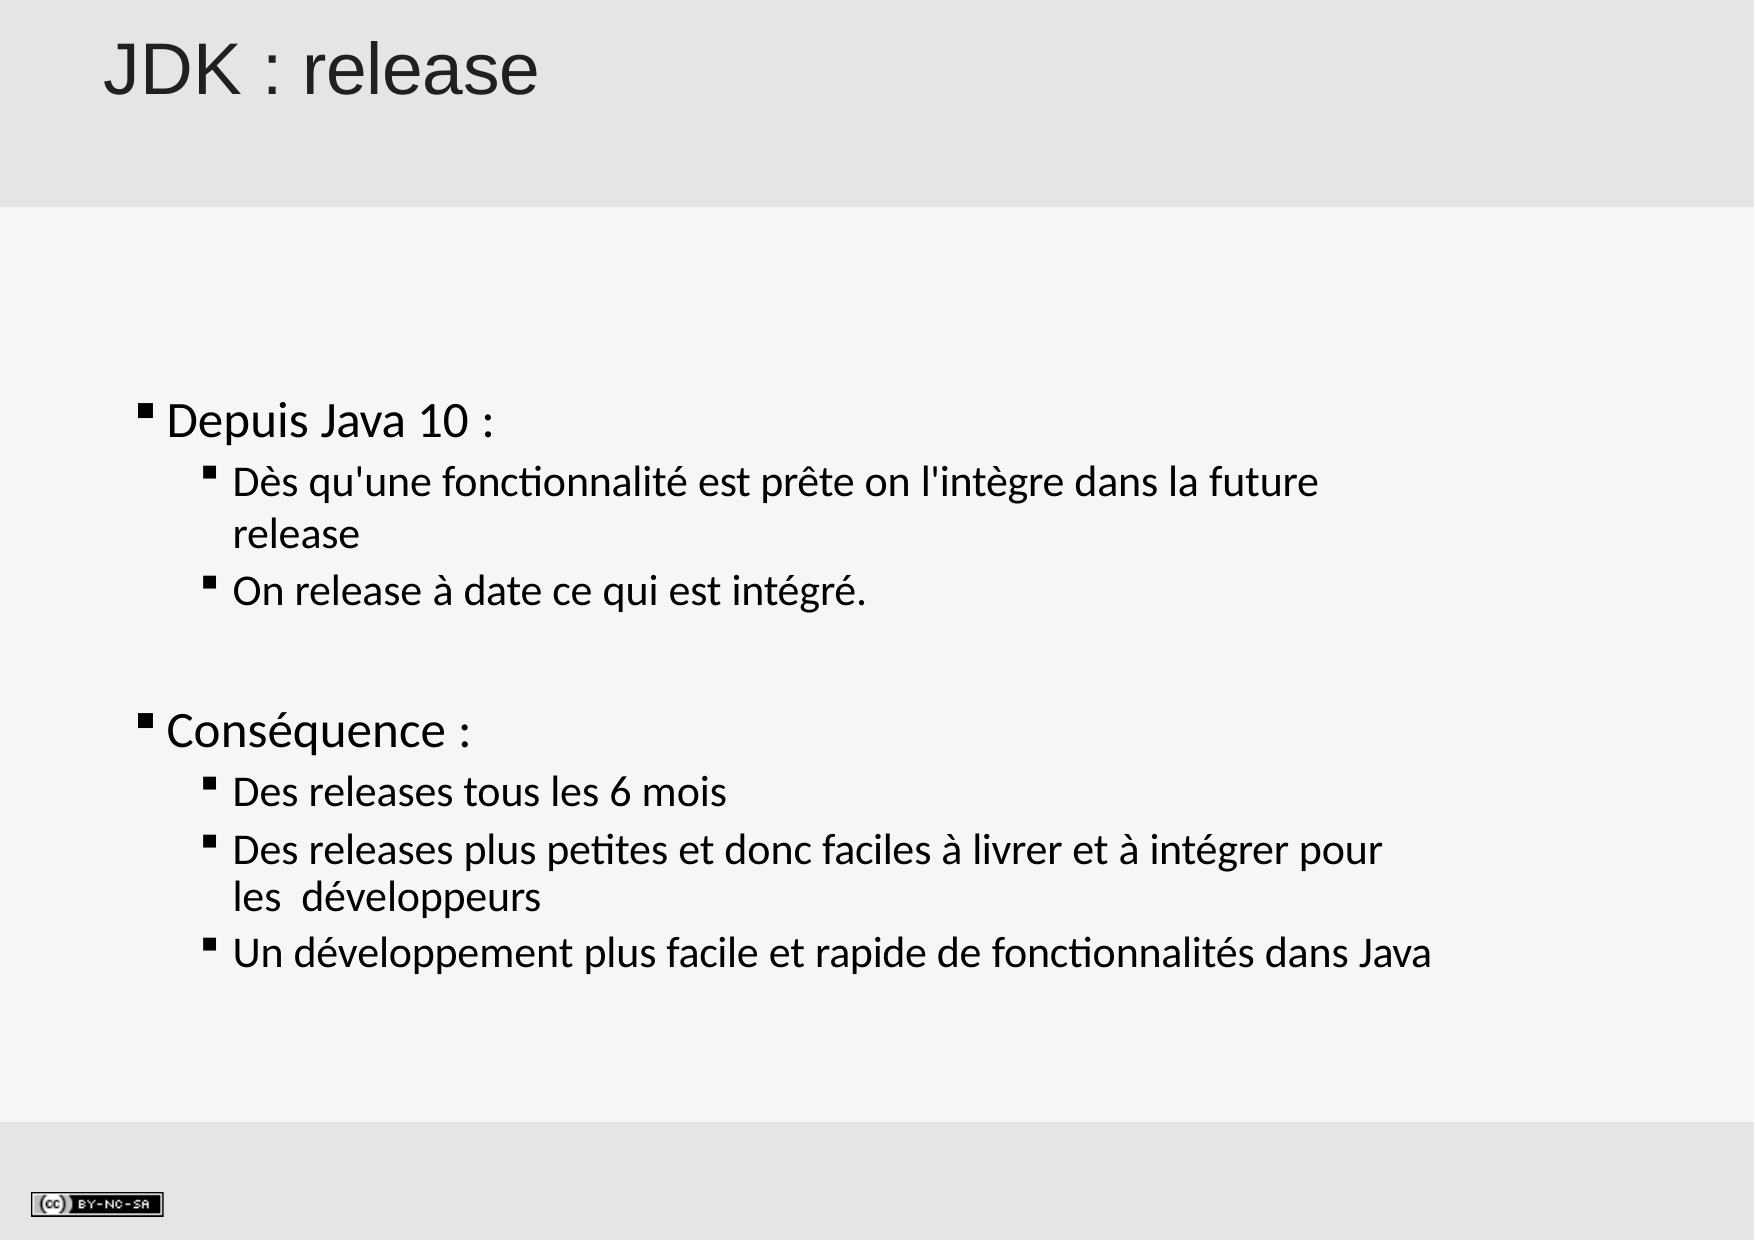

# JDK : release
Depuis Java 10 :
Dès qu'une fonctionnalité est prête on l'intègre dans la future release
On release à date ce qui est intégré.

Conséquence :
Des releases tous les 6 mois
Des releases plus petites et donc faciles à livrer et à intégrer pour les  développeurs
Un développement plus facile et rapide de fonctionnalités dans Java